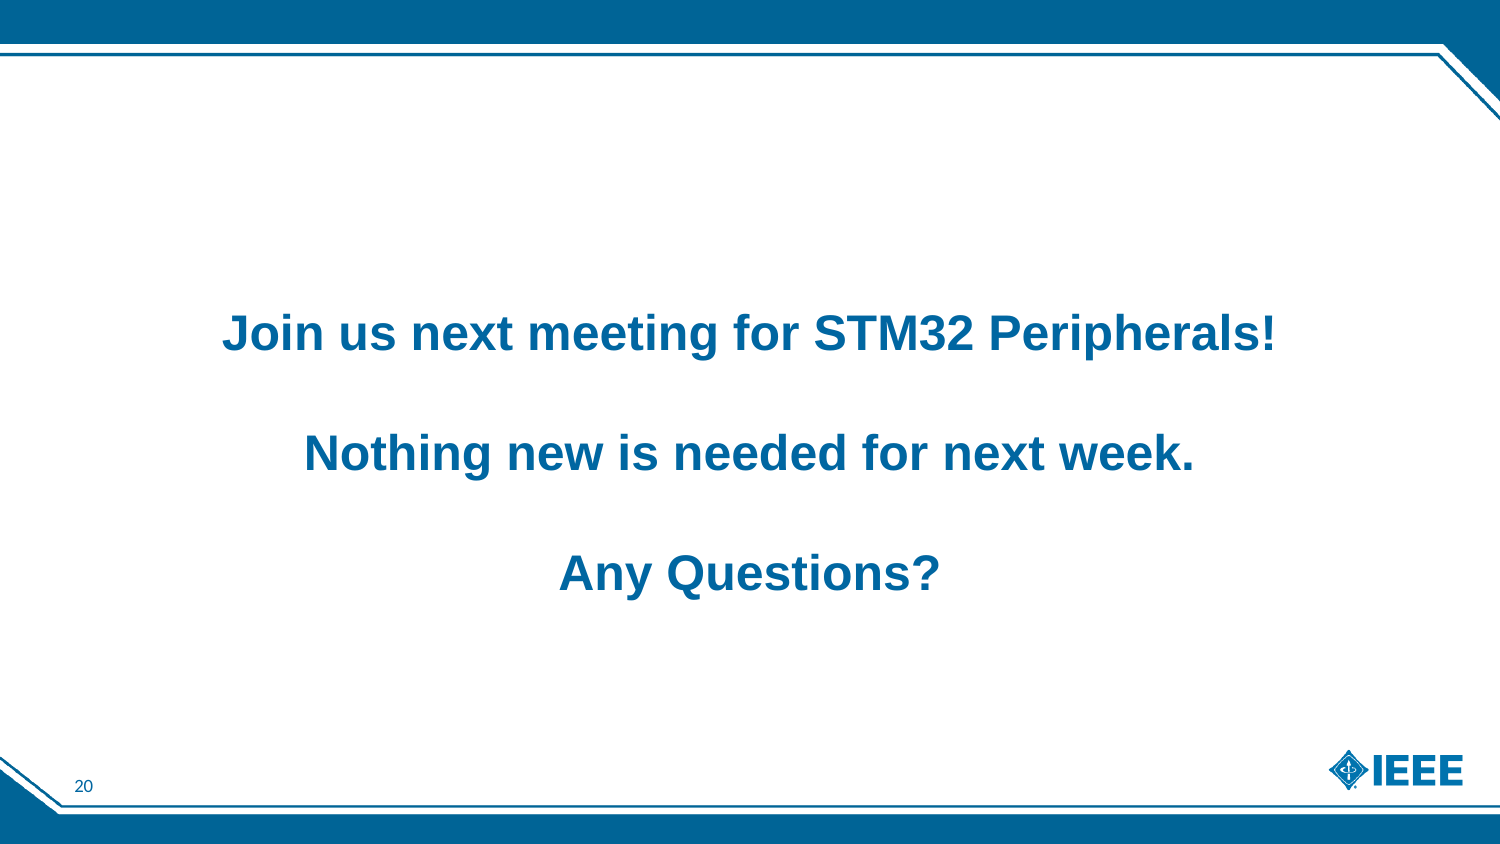

Join us next meeting for STM32 Peripherals!
Nothing new is needed for next week.
Any Questions?